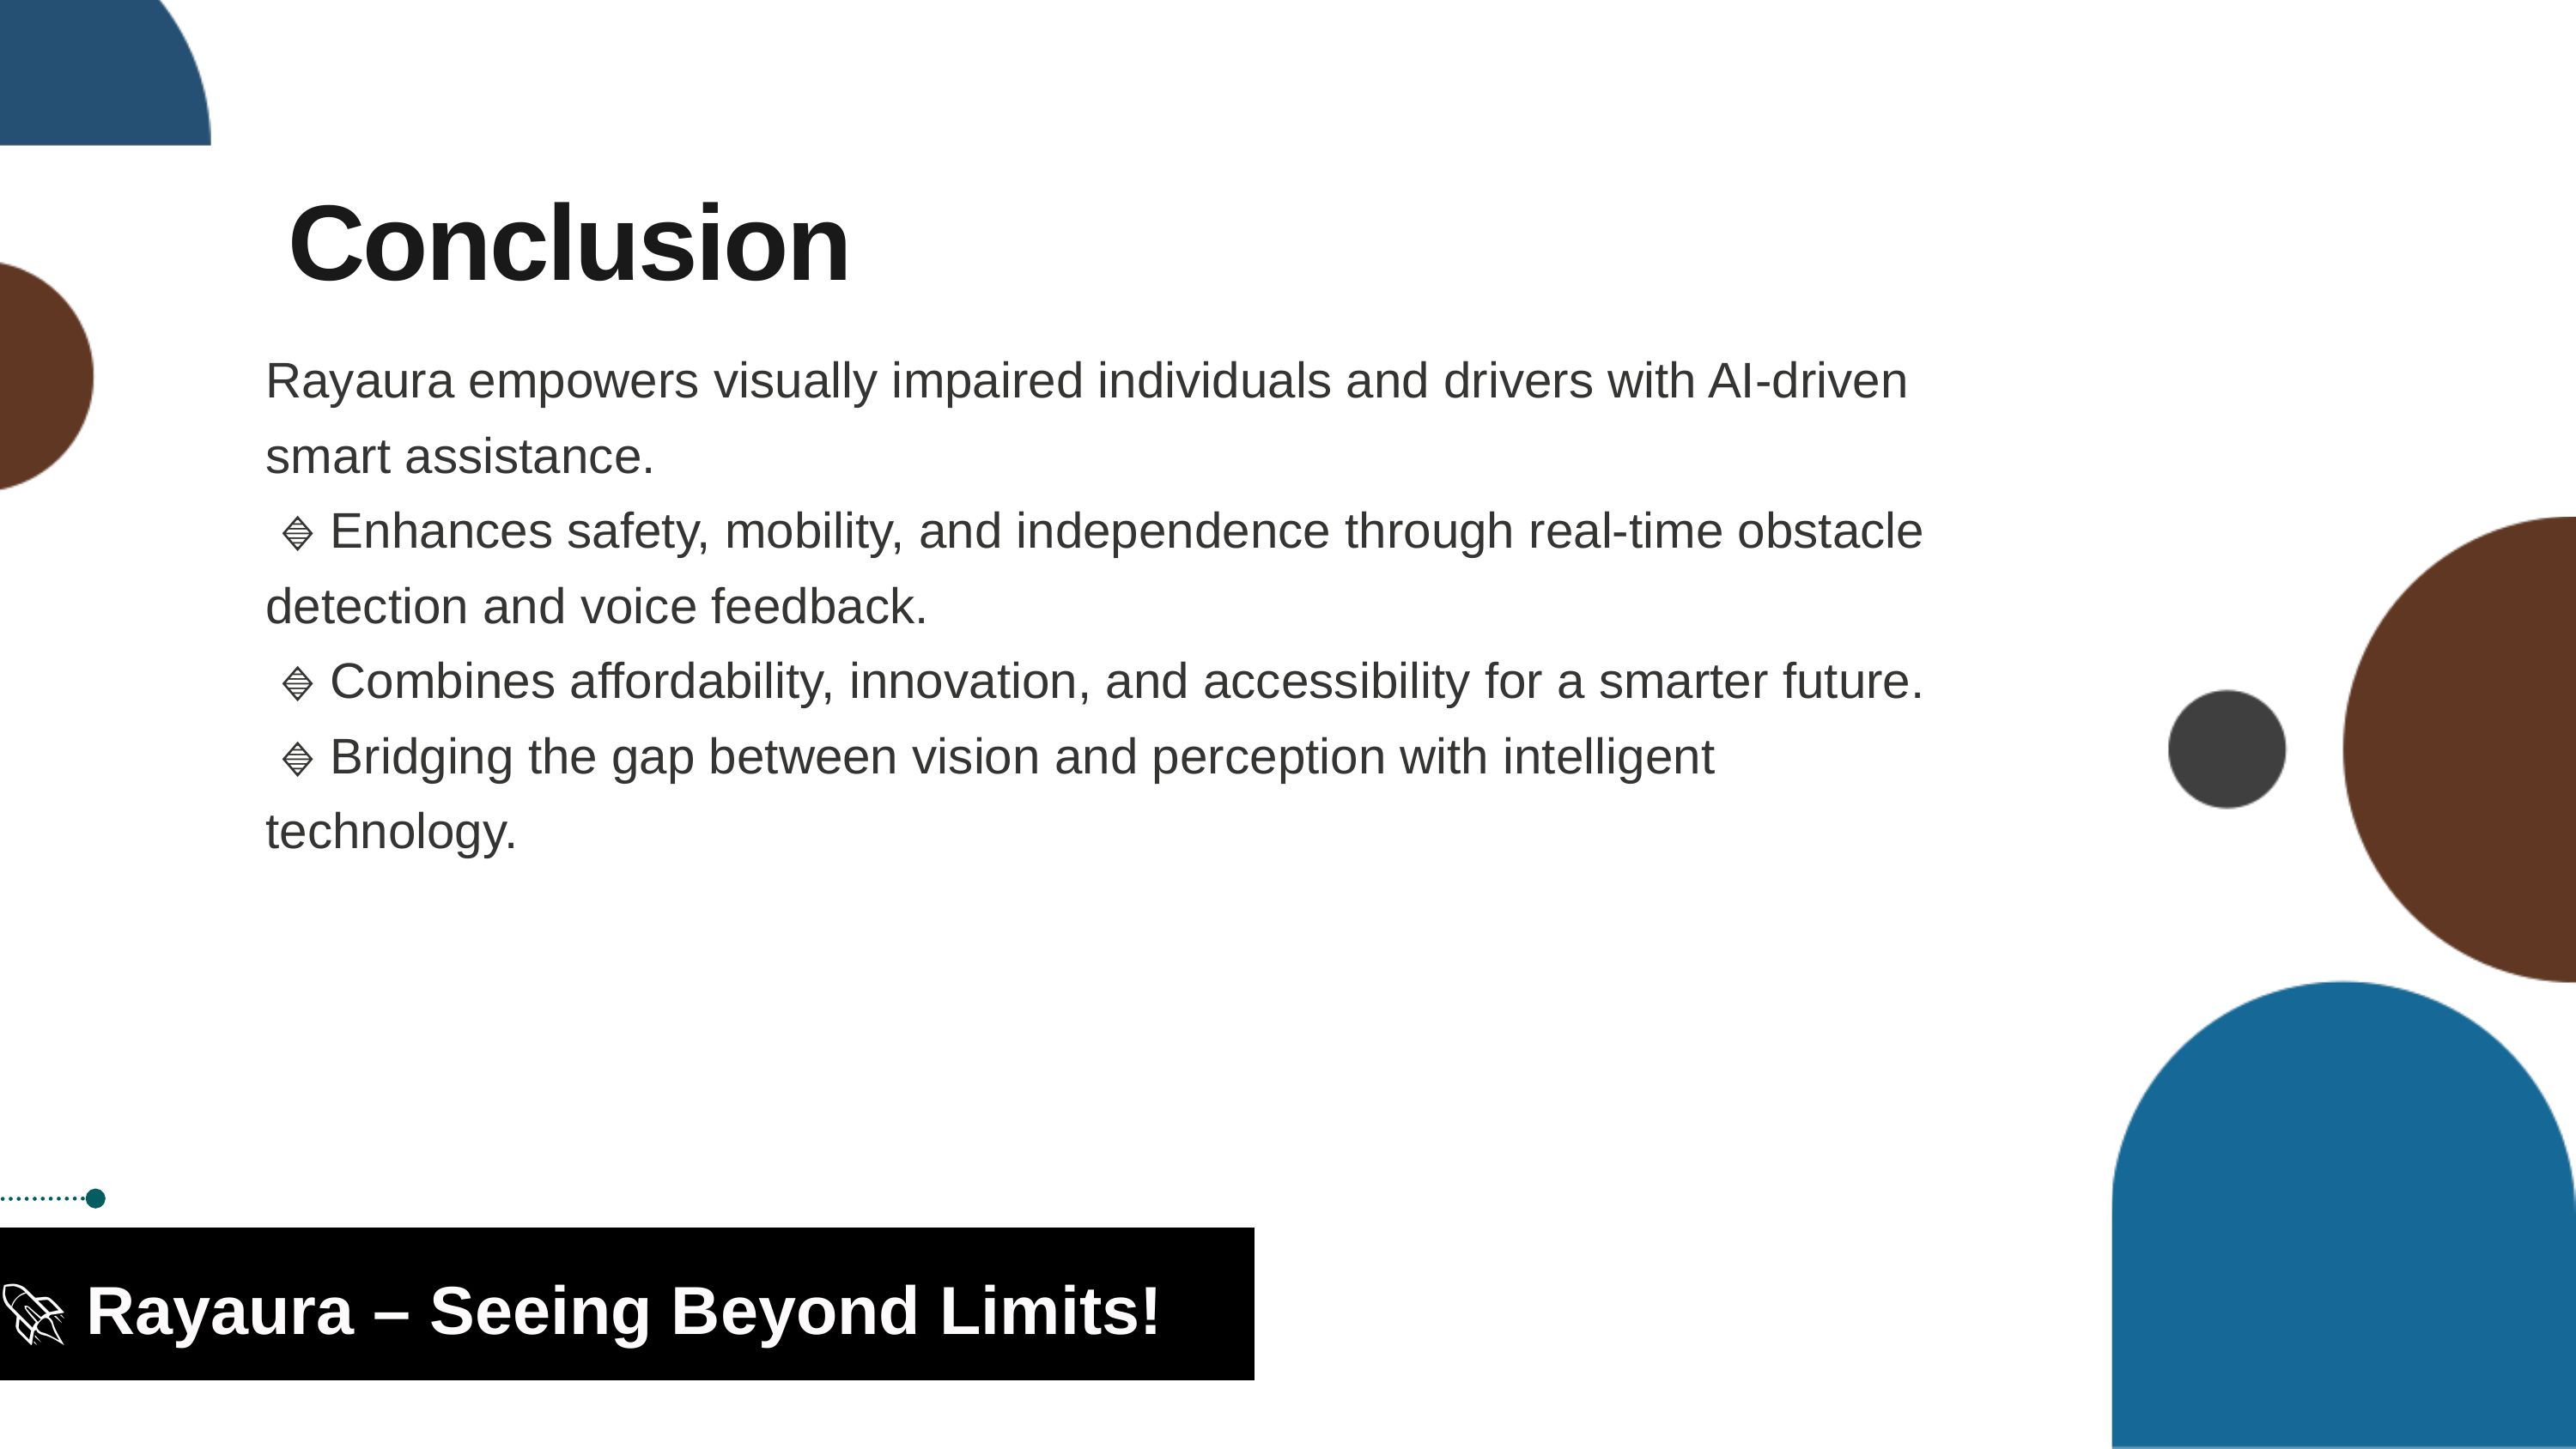

Conclusion
Rayaura empowers visually impaired individuals and drivers with AI-driven smart assistance.
 🔹 Enhances safety, mobility, and independence through real-time obstacle detection and voice feedback.
 🔹 Combines affordability, innovation, and accessibility for a smarter future.
 🔹 Bridging the gap between vision and perception with intelligent technology.

🚀 Rayaura – Seeing Beyond Limits!